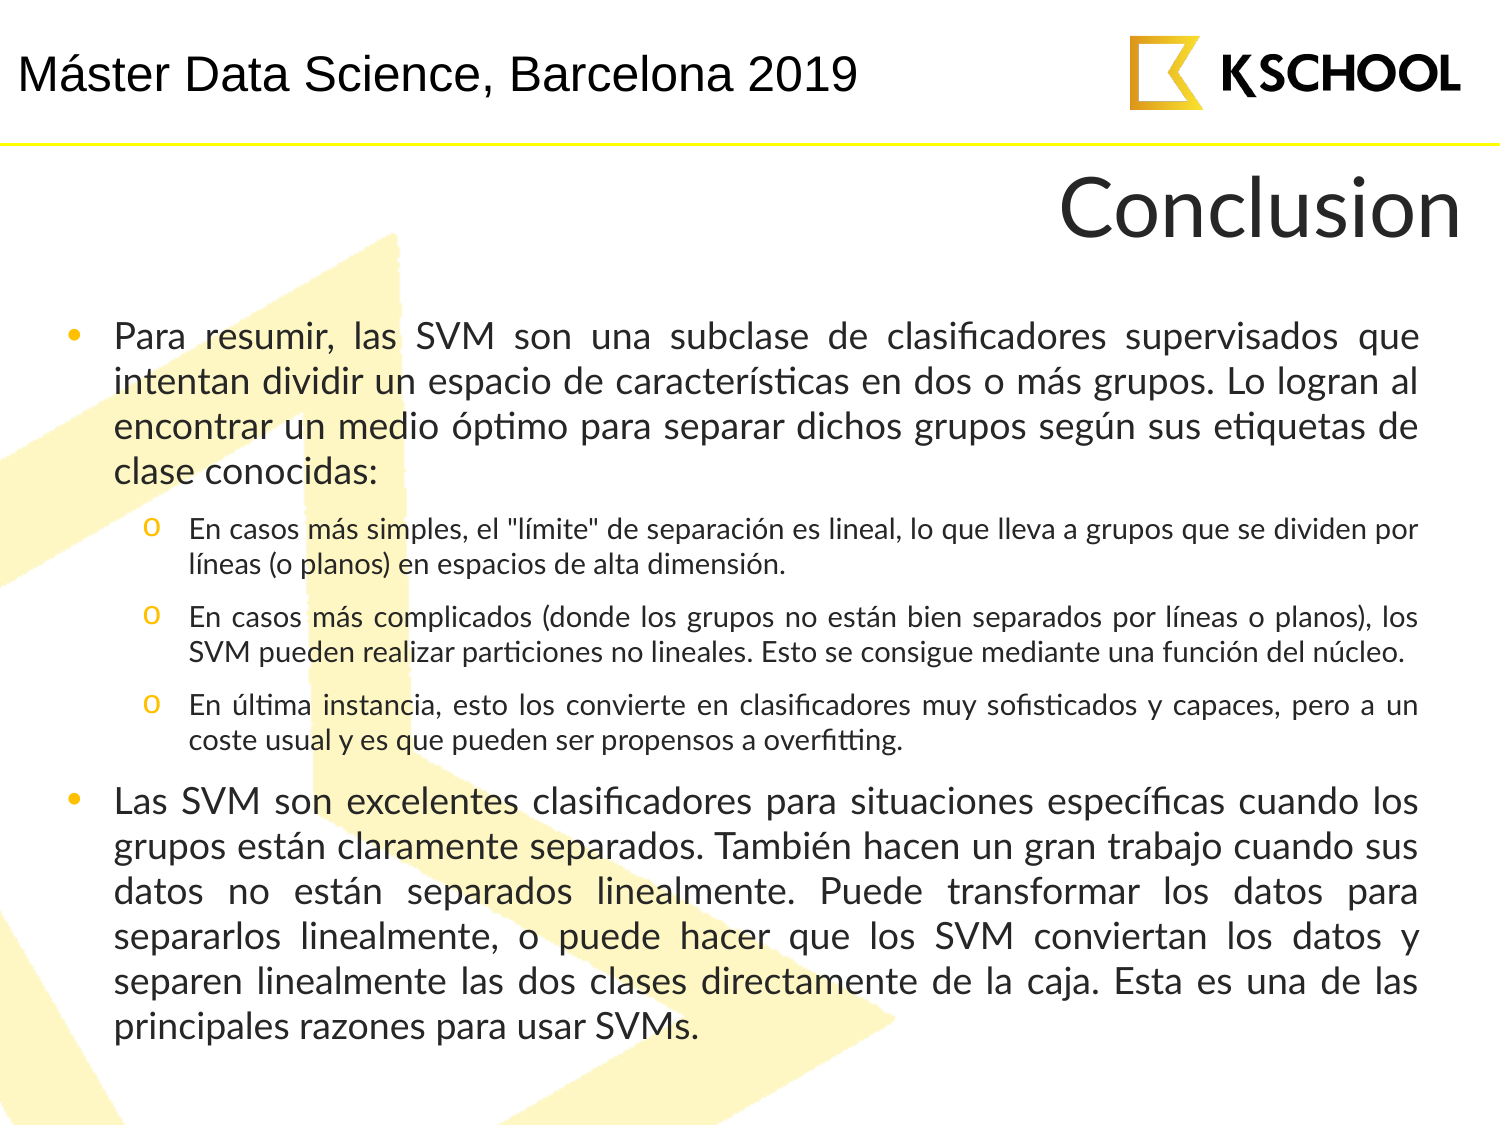

# Conclusion
Para resumir, las SVM son una subclase de clasificadores supervisados ​​que intentan dividir un espacio de características en dos o más grupos. Lo logran al encontrar un medio óptimo para separar dichos grupos según sus etiquetas de clase conocidas:
En casos más simples, el "límite" de separación es lineal, lo que lleva a grupos que se dividen por líneas (o planos) en espacios de alta dimensión.
En casos más complicados (donde los grupos no están bien separados por líneas o planos), los SVM pueden realizar particiones no lineales. Esto se consigue mediante una función del núcleo.
En última instancia, esto los convierte en clasificadores muy sofisticados y capaces, pero a un coste usual y es que pueden ser propensos a overfitting.
Las SVM son excelentes clasificadores para situaciones específicas cuando los grupos están claramente separados. También hacen un gran trabajo cuando sus datos no están separados linealmente. Puede transformar los datos para separarlos linealmente, o puede hacer que los SVM conviertan los datos y separen linealmente las dos clases directamente de la caja. Esta es una de las principales razones para usar SVMs.